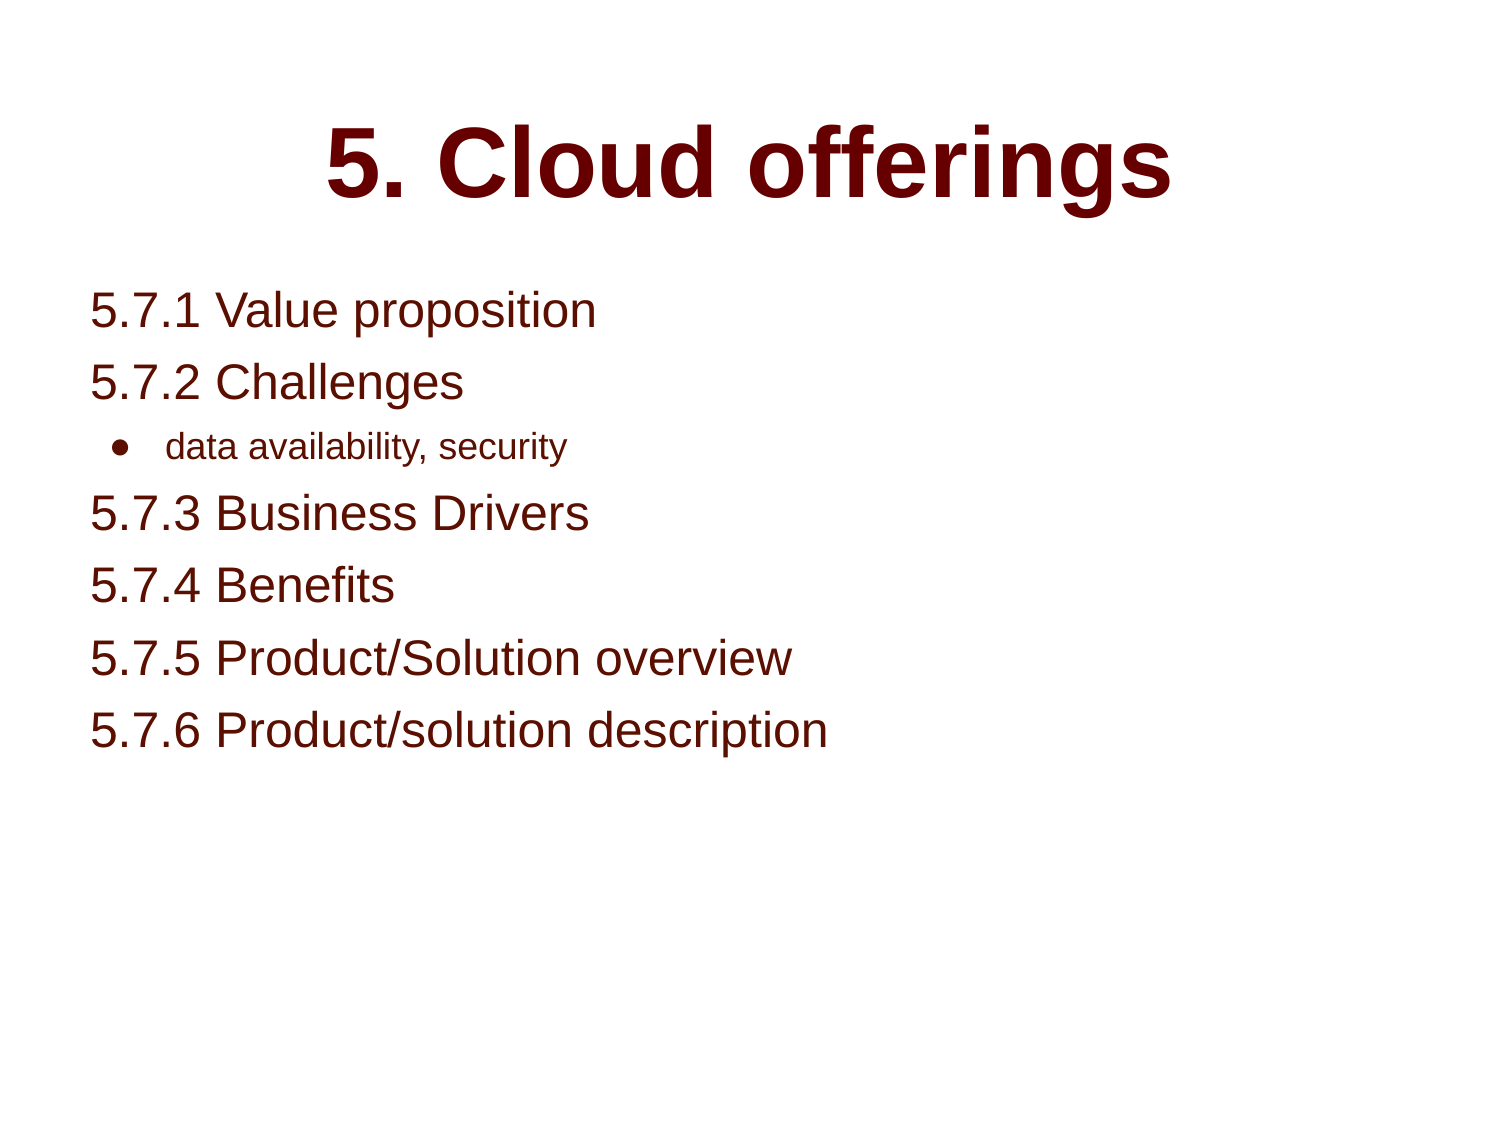

# 5. Cloud offerings
5.7.1 Value proposition
5.7.2 Challenges
data availability, security
5.7.3 Business Drivers
5.7.4 Benefits
5.7.5 Product/Solution overview
5.7.6 Product/solution description